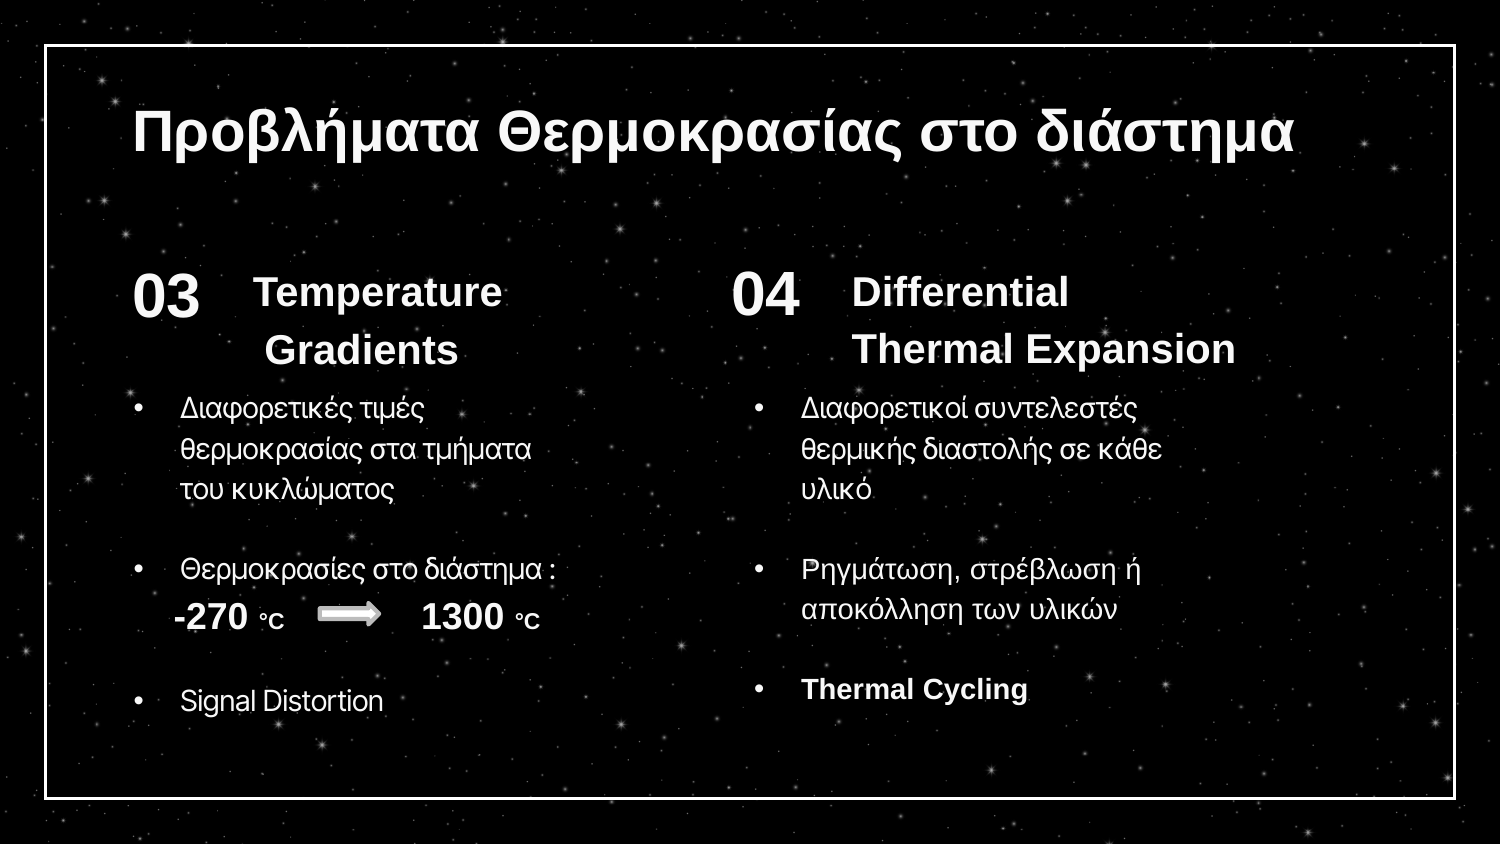

# Προβλήματα Θερμοκρασίας στο διάστημα
04
03
         Differential
         Thermal Expansion
          Temperature
           Gradients
Διαφορετικές τιμές θερμοκρασίας στα τμήματα του κυκλώματος

Θερμοκρασίες στο διάστημα :
       -270 °C             1300 °C

Signal Distortion
Διαφορετικοί συντελεστές θερμικής διαστολής σε κάθε υλικό

Ρηγμάτωση, στρέβλωση ή αποκόλληση των υλικών

Thermal Cycling